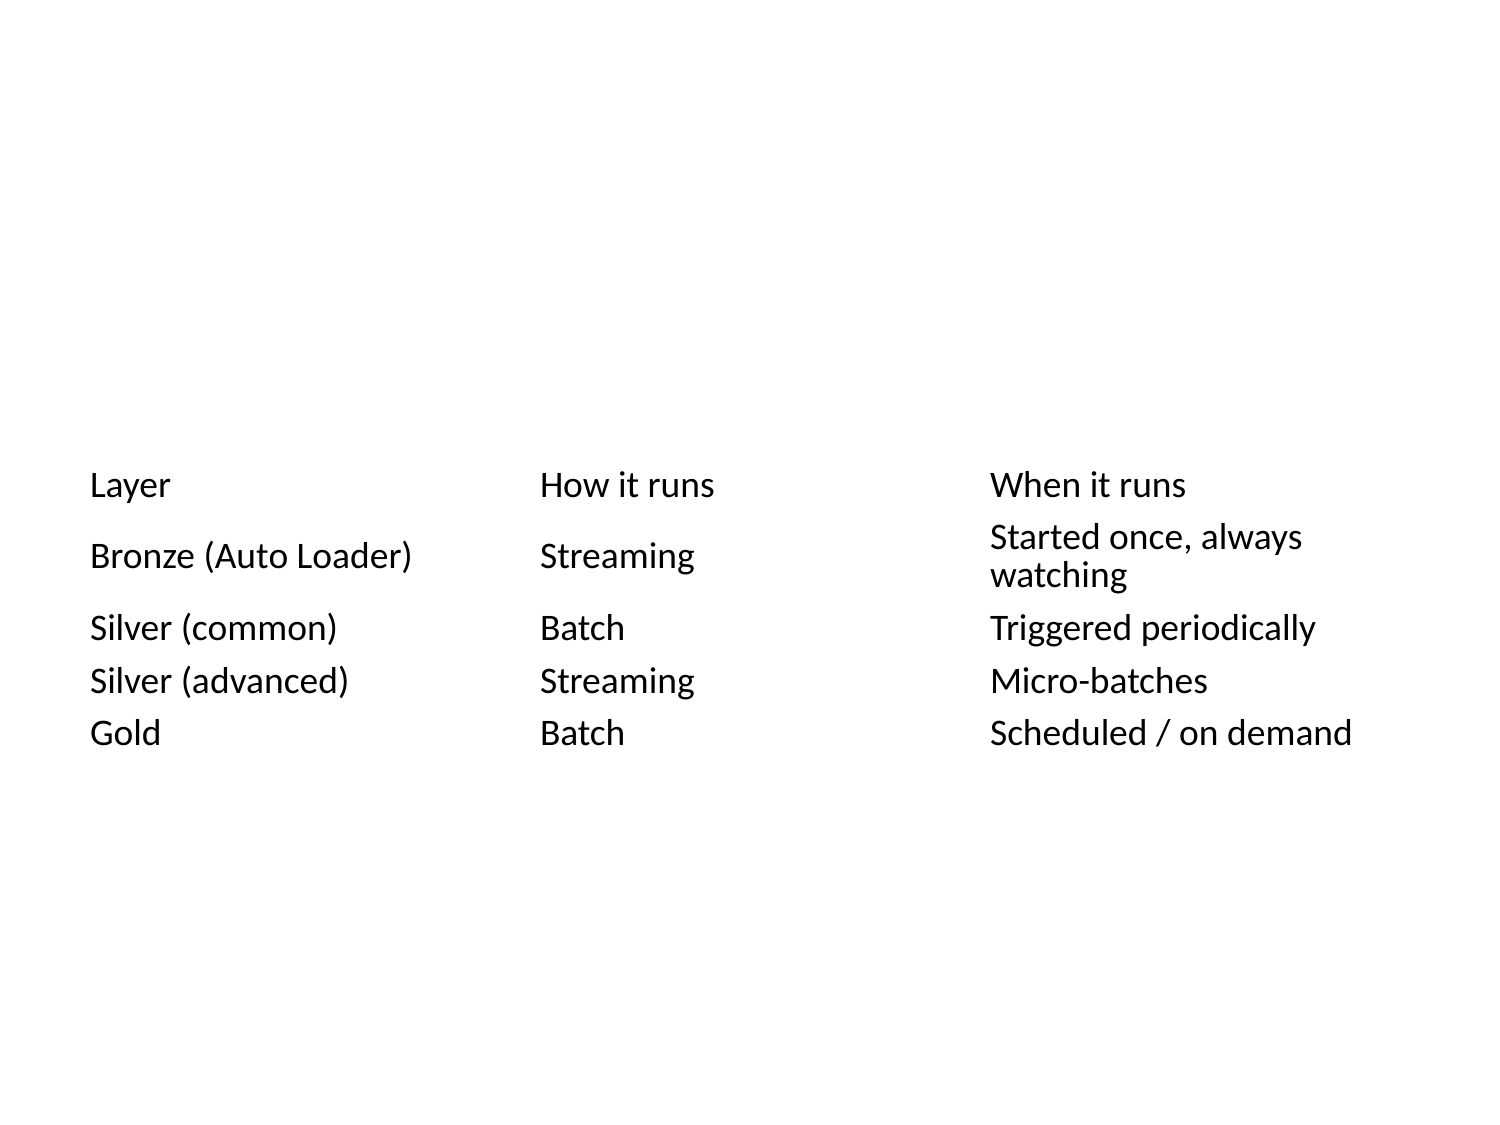

| Layer | How it runs | When it runs |
| --- | --- | --- |
| Bronze (Auto Loader) | Streaming | Started once, always watching |
| Silver (common) | Batch | Triggered periodically |
| Silver (advanced) | Streaming | Micro-batches |
| Gold | Batch | Scheduled / on demand |